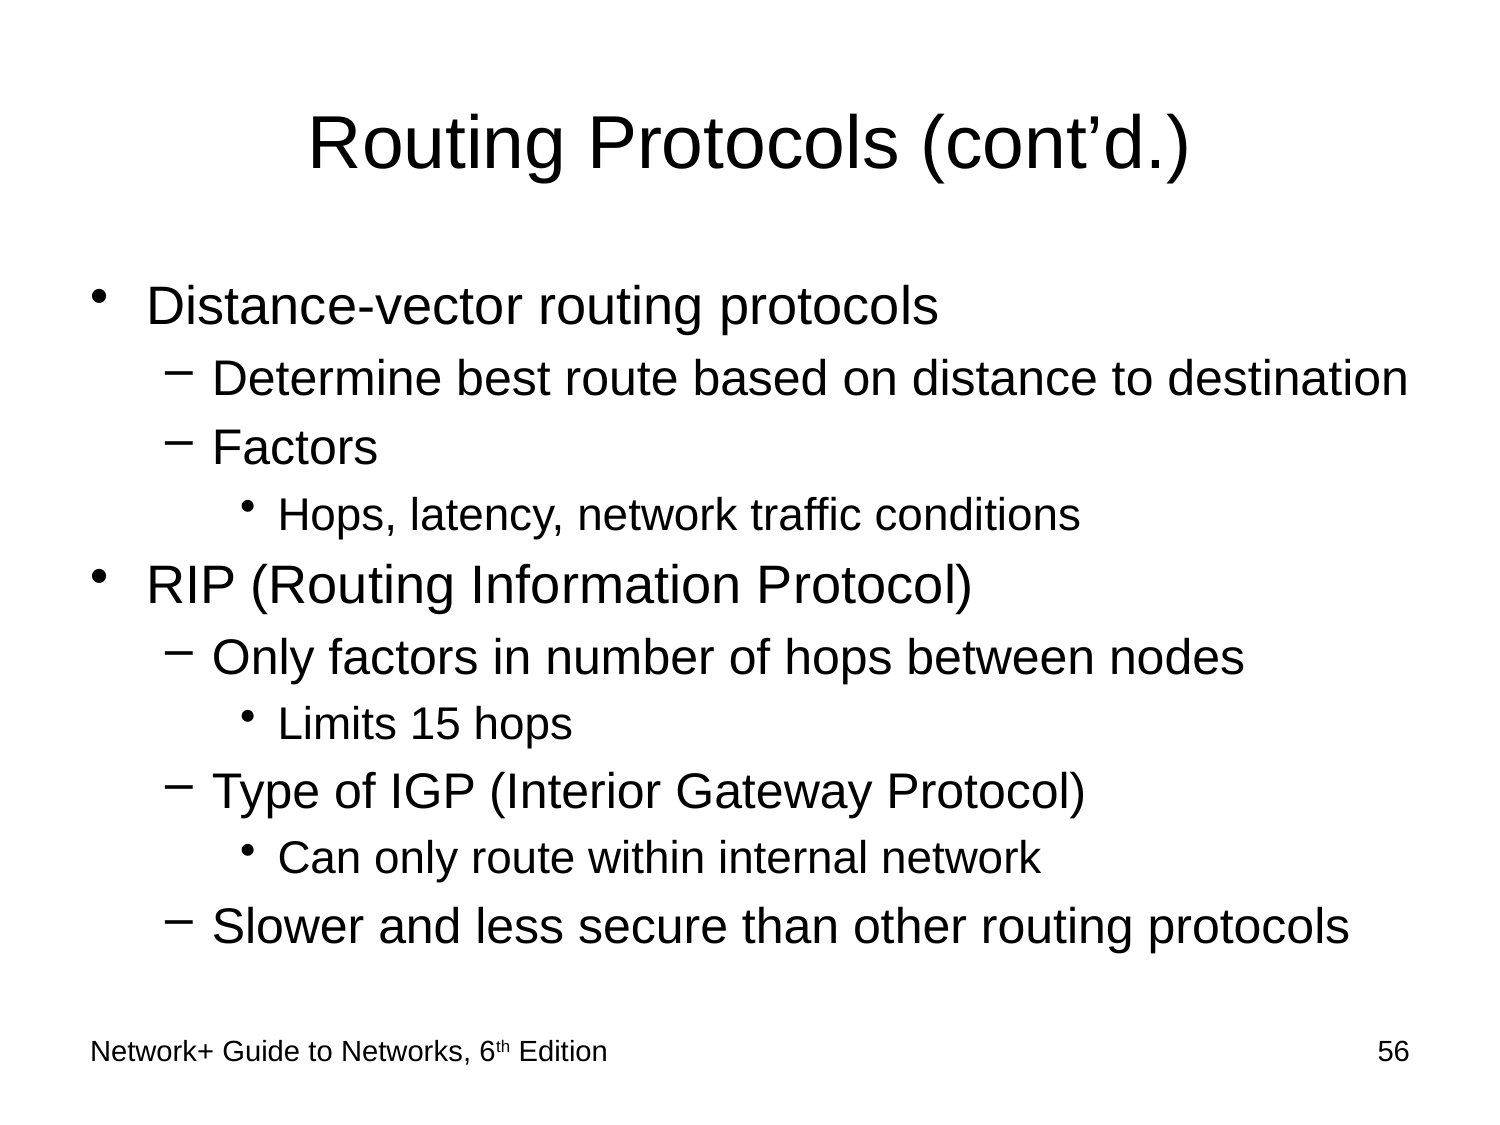

# Routing Protocols (cont’d.)
Distance-vector routing protocols
Determine best route based on distance to destination
Factors
Hops, latency, network traffic conditions
RIP (Routing Information Protocol)
Only factors in number of hops between nodes
Limits 15 hops
Type of IGP (Interior Gateway Protocol)
Can only route within internal network
Slower and less secure than other routing protocols
Network+ Guide to Networks, 6th Edition
56